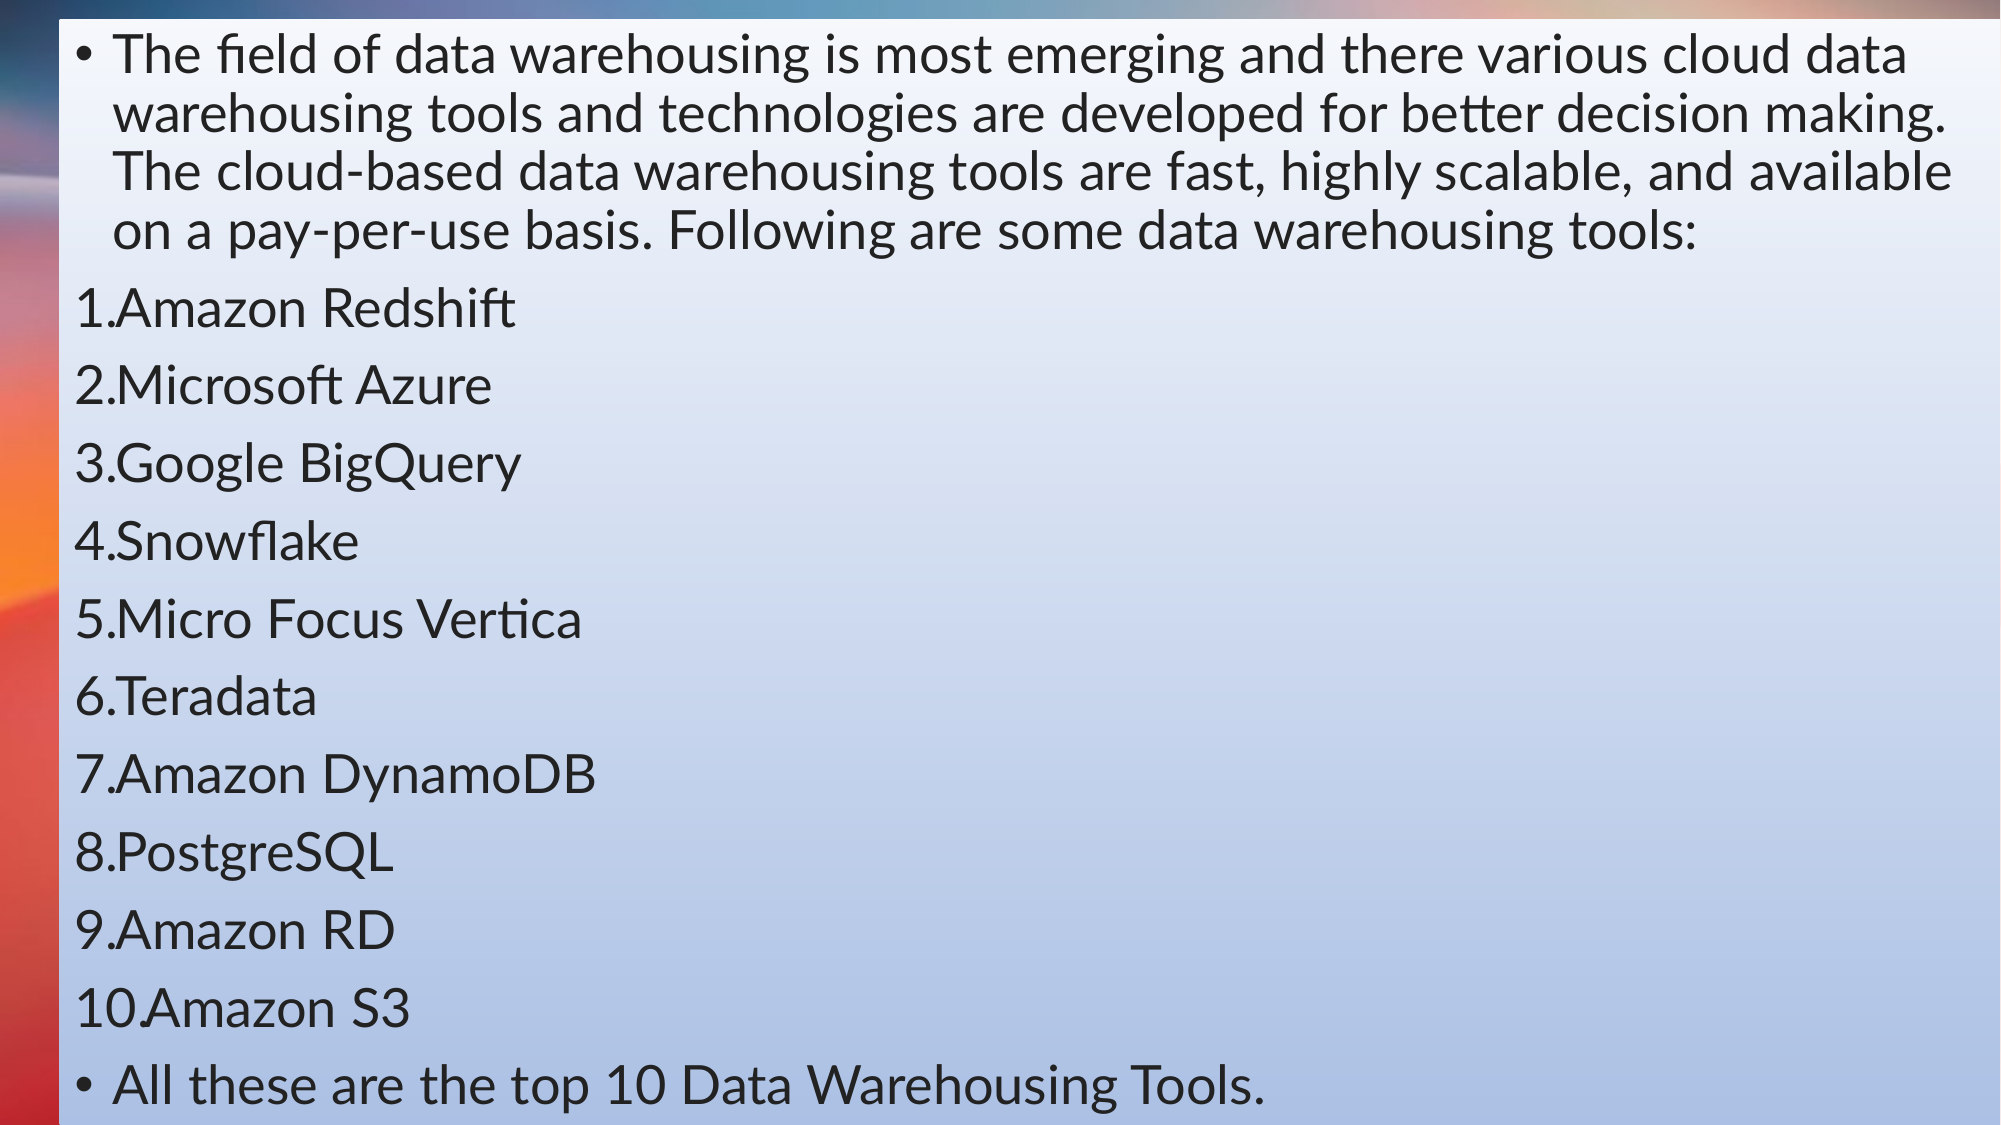

The field of data warehousing is most emerging and there various cloud data warehousing tools and technologies are developed for better decision making. The cloud-based data warehousing tools are fast, highly scalable, and available on a pay-per-use basis. Following are some data warehousing tools:
Amazon Redshift
Microsoft Azure
Google BigQuery
Snowflake
Micro Focus Vertica
Teradata
Amazon DynamoDB
PostgreSQL
Amazon RD
Amazon S3
All these are the top 10 Data Warehousing Tools.